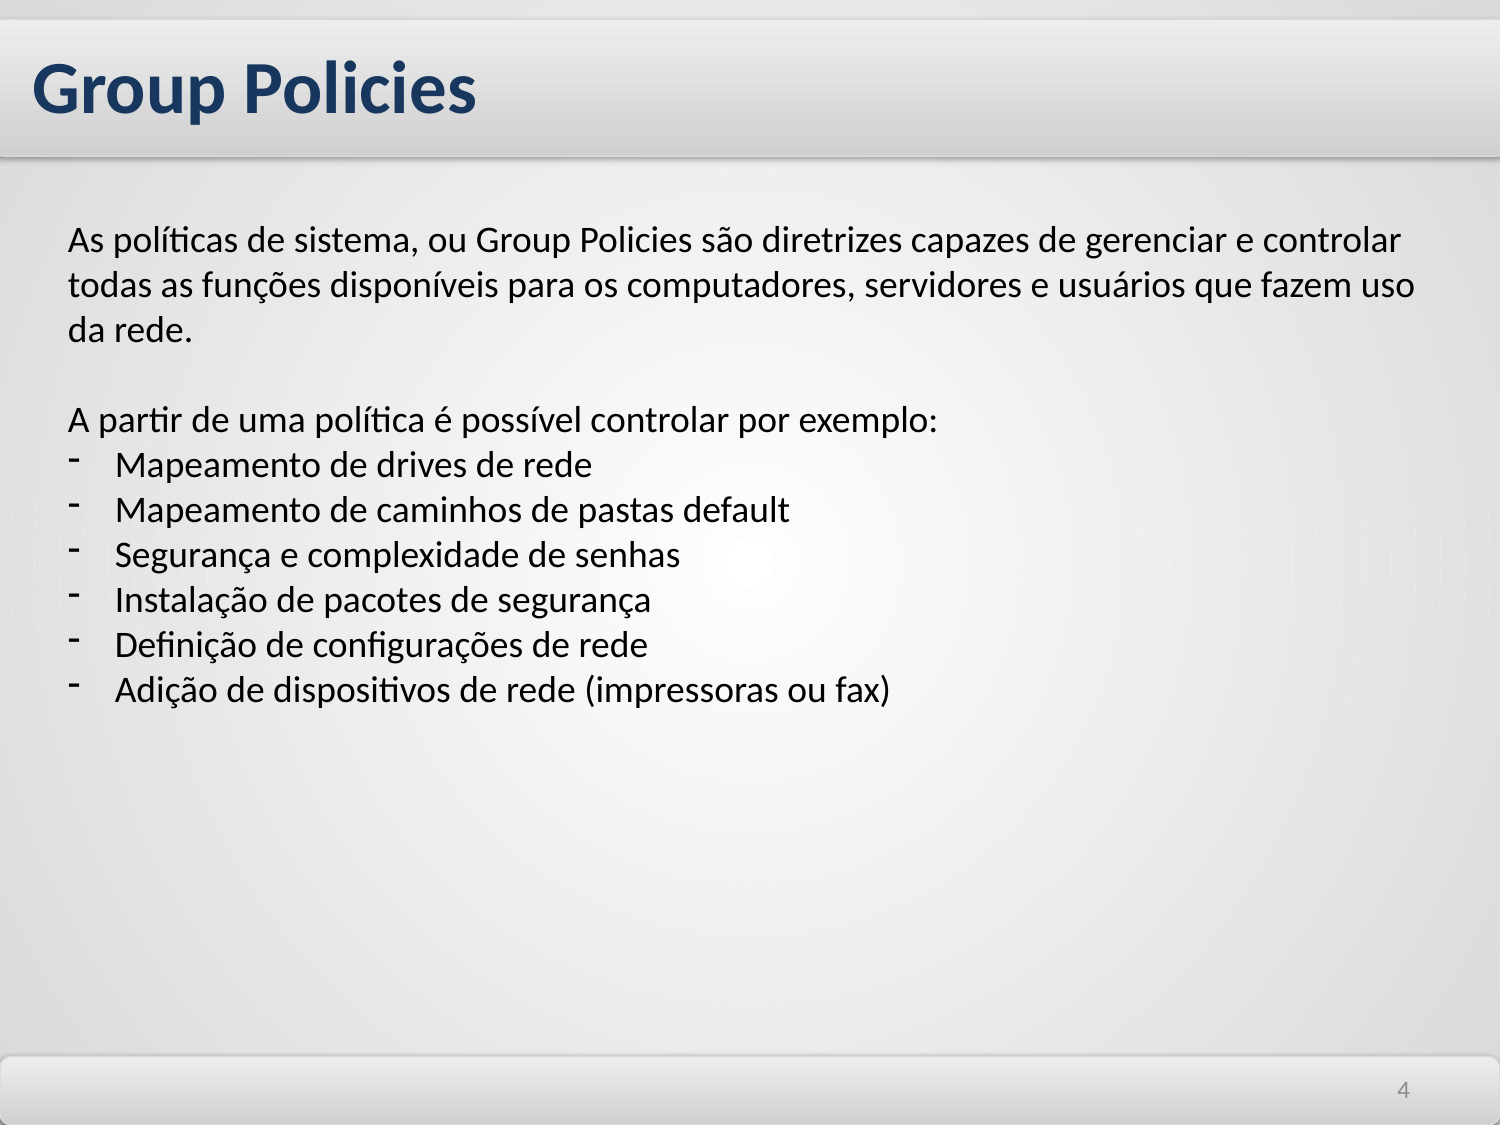

Group Policies
As políticas de sistema, ou Group Policies são diretrizes capazes de gerenciar e controlar todas as funções disponíveis para os computadores, servidores e usuários que fazem uso da rede.

A partir de uma política é possível controlar por exemplo:
Mapeamento de drives de rede
Mapeamento de caminhos de pastas default
Segurança e complexidade de senhas
Instalação de pacotes de segurança
Definição de configurações de rede
Adição de dispositivos de rede (impressoras ou fax)

4
4